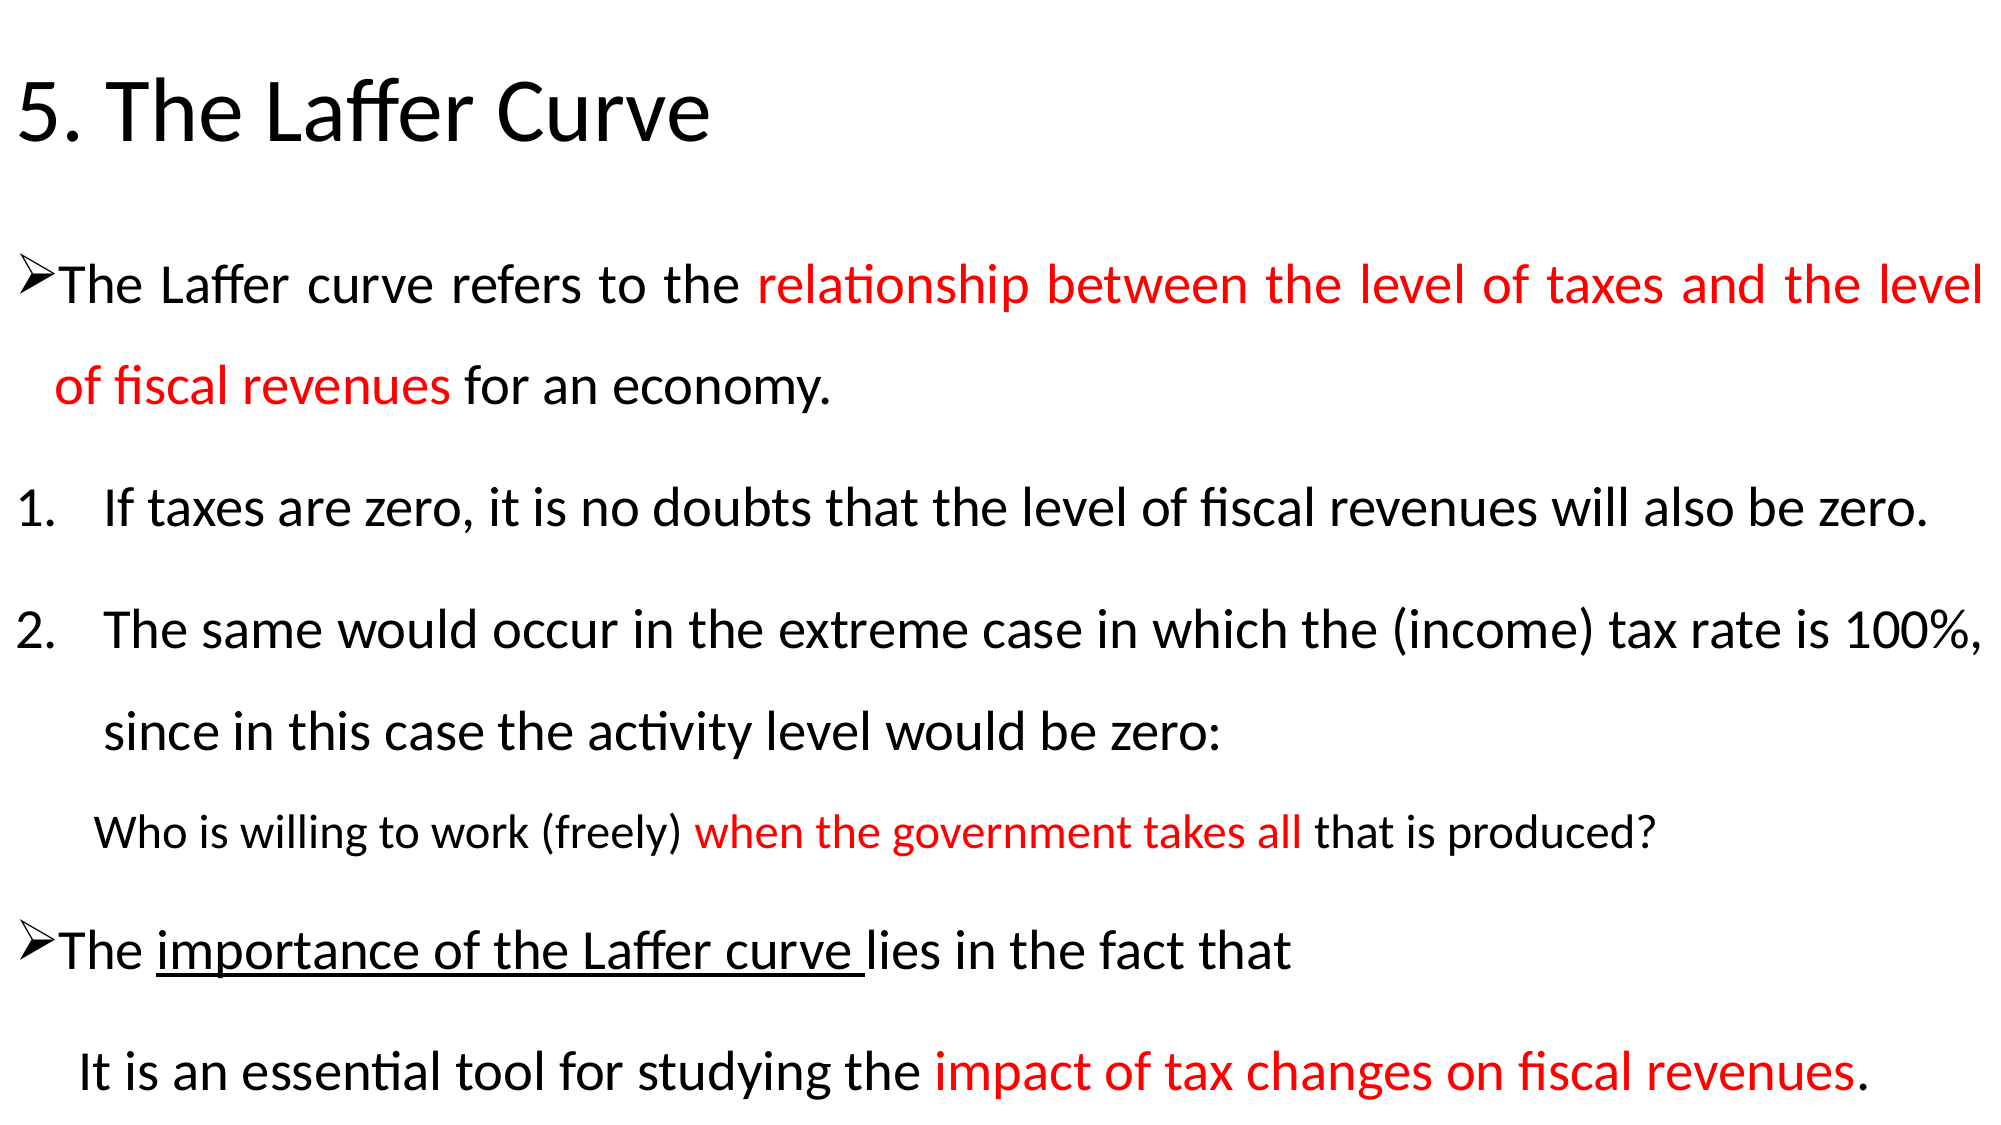

# 5. The Laffer Curve
The Laffer curve refers to the relationship between the level of taxes and the level of fiscal revenues for an economy.
If taxes are zero, it is no doubts that the level of fiscal revenues will also be zero.
The same would occur in the extreme case in which the (income) tax rate is 100%, since in this case the activity level would be zero:
Who is willing to work (freely) when the government takes all that is produced?
The importance of the Laffer curve lies in the fact that
     It is an essential tool for studying the impact of tax changes on fiscal revenues.